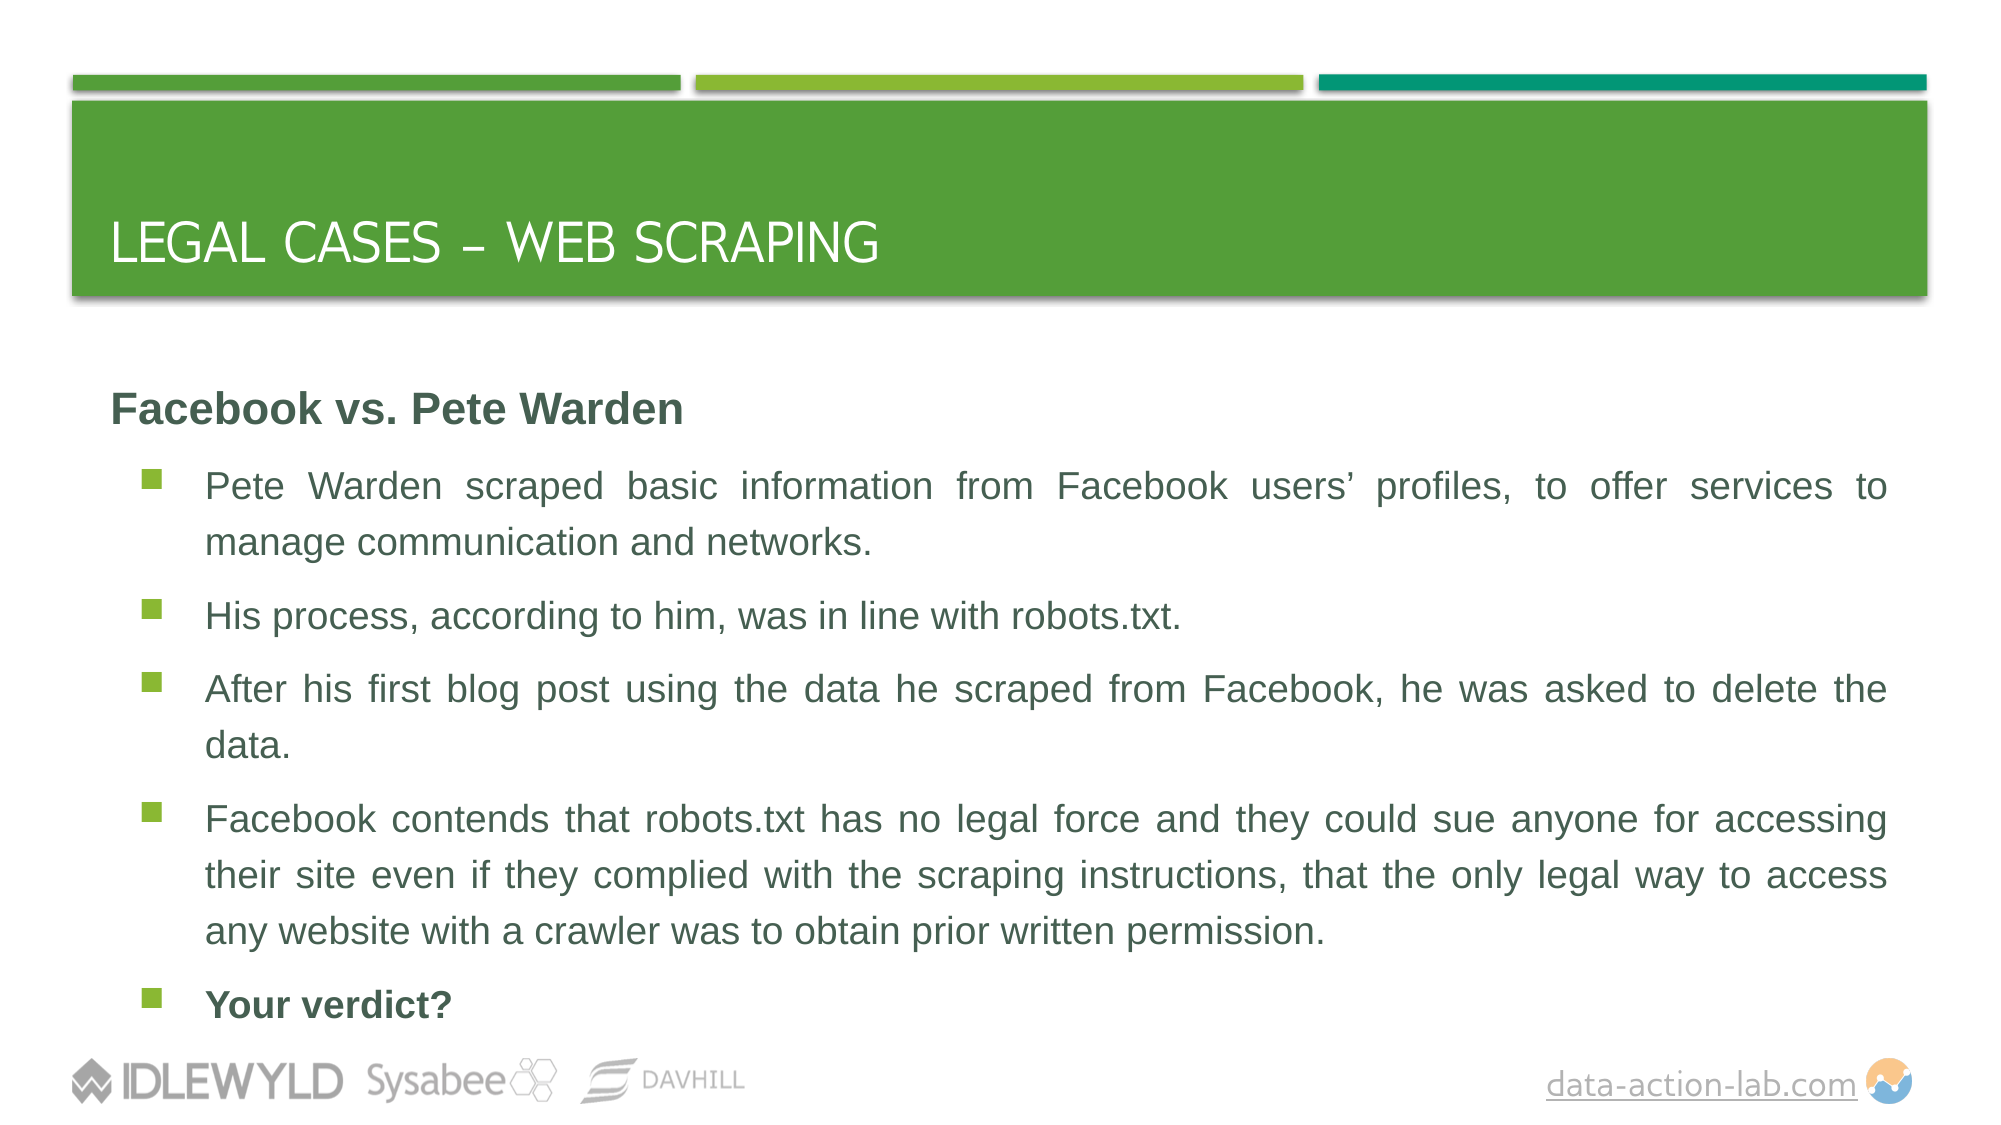

# Legal Cases – Web Scraping
Facebook vs. Pete Warden
Pete Warden scraped basic information from Facebook users’ profiles, to offer services to manage communication and networks.
His process, according to him, was in line with robots.txt.
After his first blog post using the data he scraped from Facebook, he was asked to delete the data.
Facebook contends that robots.txt has no legal force and they could sue anyone for accessing their site even if they complied with the scraping instructions, that the only legal way to access any website with a crawler was to obtain prior written permission.
Your verdict?